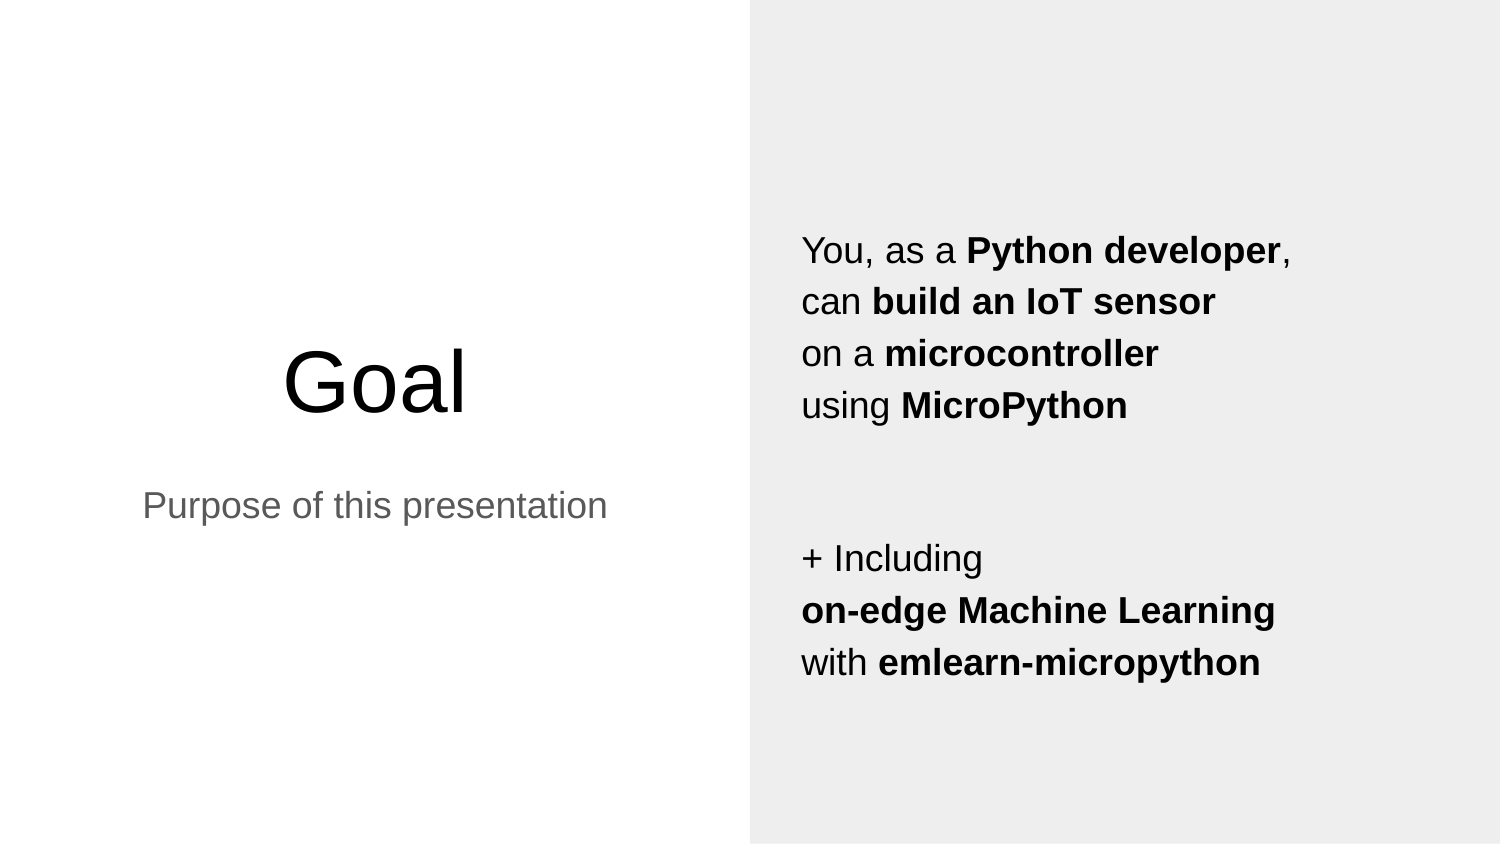

You, as a Python developer,
can build an IoT sensor
on a microcontroller
using MicroPython

+ Including
on-edge Machine Learning
with emlearn-micropython
# Goal
Purpose of this presentation